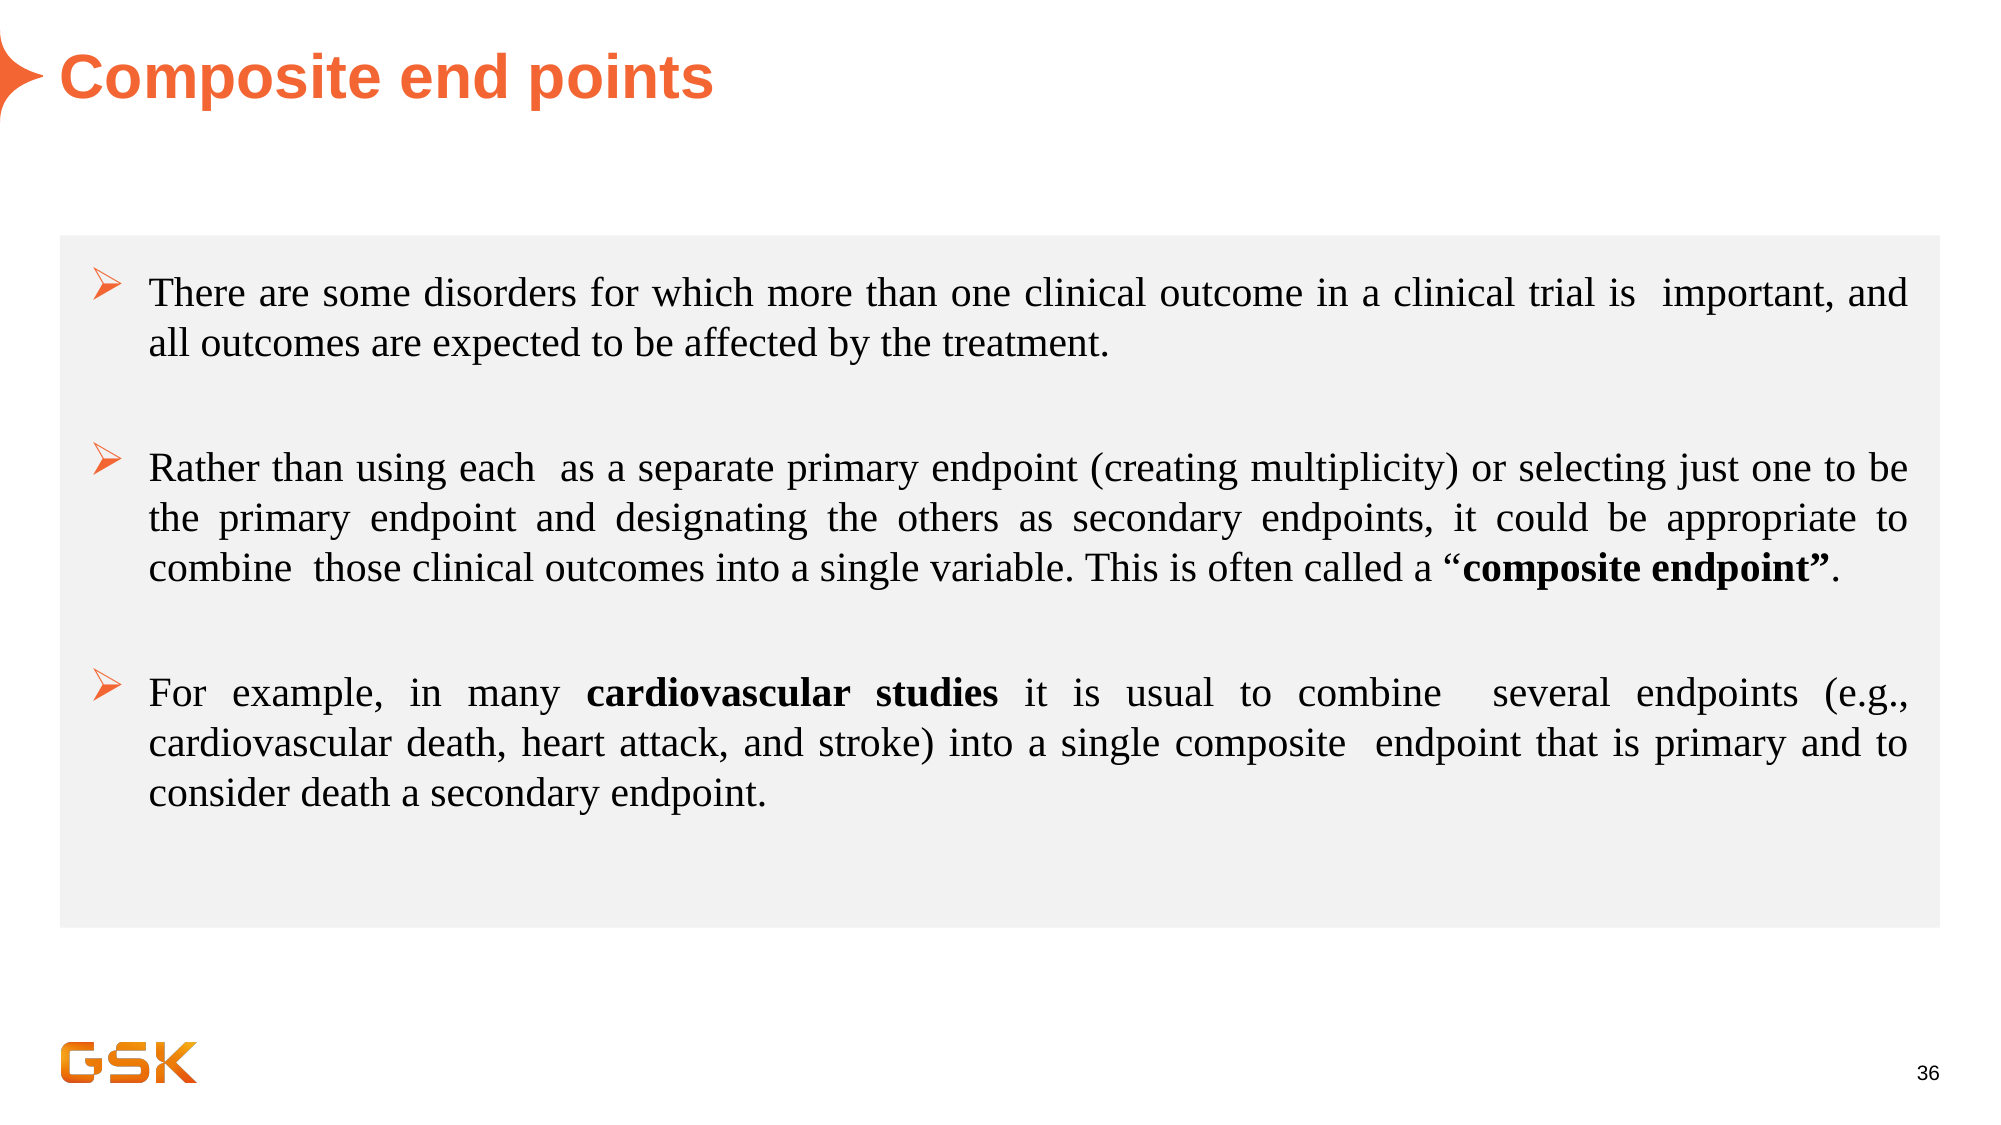

# Composite end points
There are some disorders for which more than one clinical outcome in a clinical trial is  important, and all outcomes are expected to be affected by the treatment.

Rather than using each  as a separate primary endpoint (creating multiplicity) or selecting just one to be the primary endpoint and designating the others as secondary endpoints, it could be appropriate to combine  those clinical outcomes into a single variable. This is often called a “composite endpoint”.

For example, in many cardiovascular studies it is usual to combine  several endpoints (e.g., cardiovascular death, heart attack, and stroke) into a single composite  endpoint that is primary and to consider death a secondary endpoint.

36